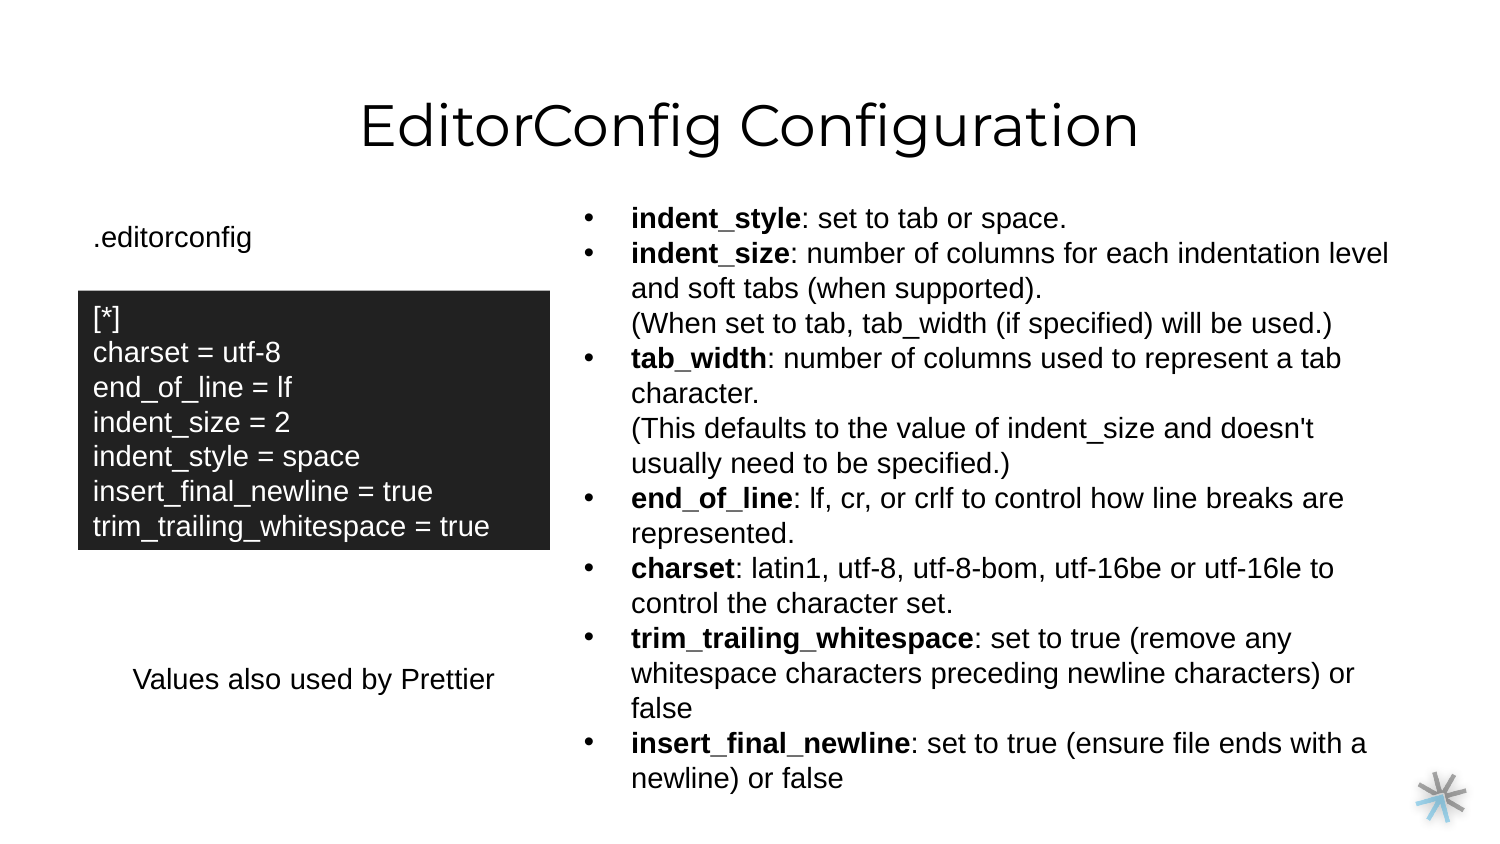

# EditorConfig Configuration
indent_style: set to tab or space.
indent_size: number of columns for each indentation level and soft tabs (when supported).
(When set to tab, tab_width (if specified) will be used.)
tab_width: number of columns used to represent a tab character.
(This defaults to the value of indent_size and doesn't usually need to be specified.)
end_of_line: lf, cr, or crlf to control how line breaks are represented.
charset: latin1, utf-8, utf-8-bom, utf-16be or utf-16le to control the character set.
trim_trailing_whitespace: set to true (remove any whitespace characters preceding newline characters) or false
insert_final_newline: set to true (ensure file ends with a newline) or false
.editorconfig
[*]
charset = utf-8
end_of_line = lf
indent_size = 2
indent_style = space
insert_final_newline = true
trim_trailing_whitespace = true
Values also used by Prettier